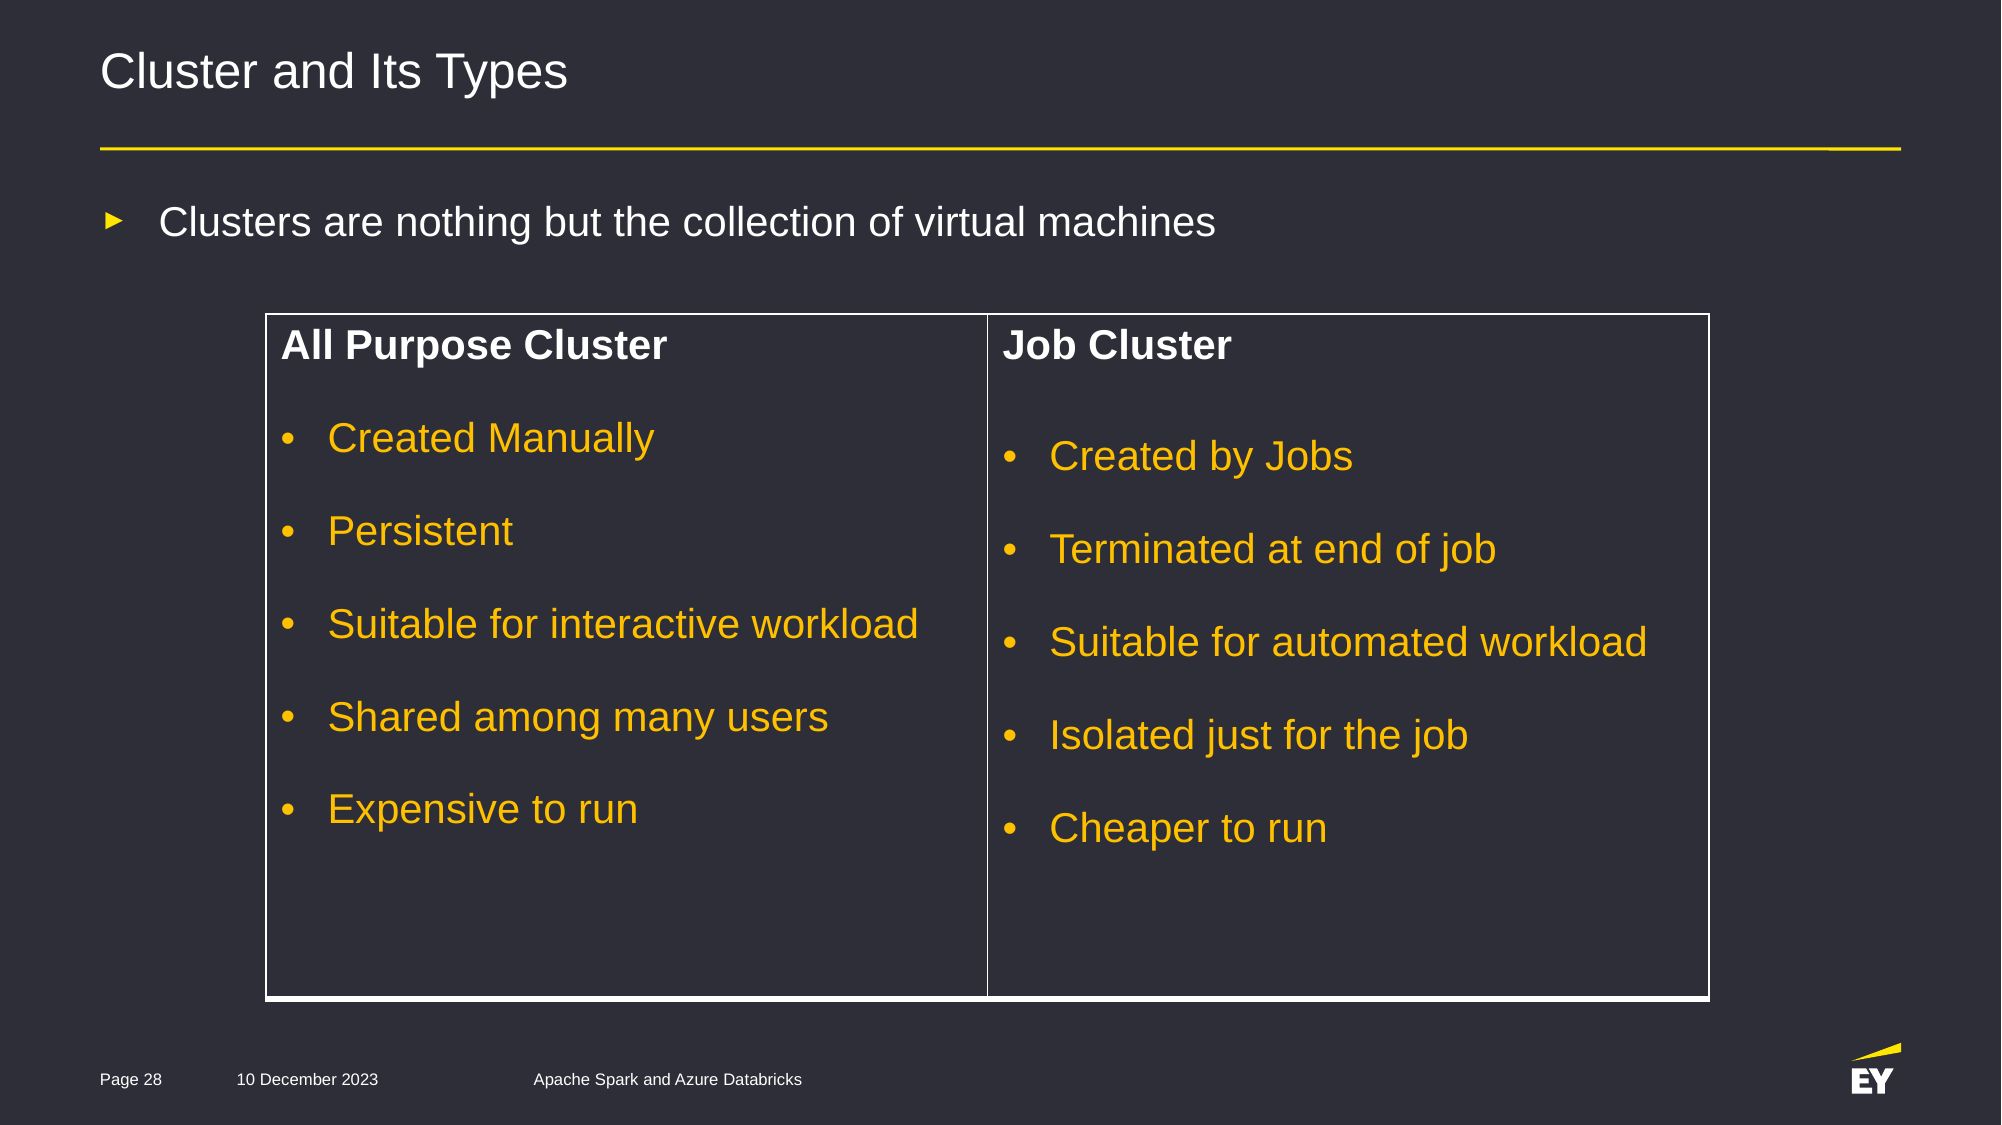

# Cluster and Its Types
Clusters are nothing but the collection of virtual machines
| All Purpose Cluster Created Manually Persistent Suitable for interactive workload Shared among many users Expensive to run | Job Cluster Created by Jobs Terminated at end of job Suitable for automated workload Isolated just for the job Cheaper to run |
| --- | --- |